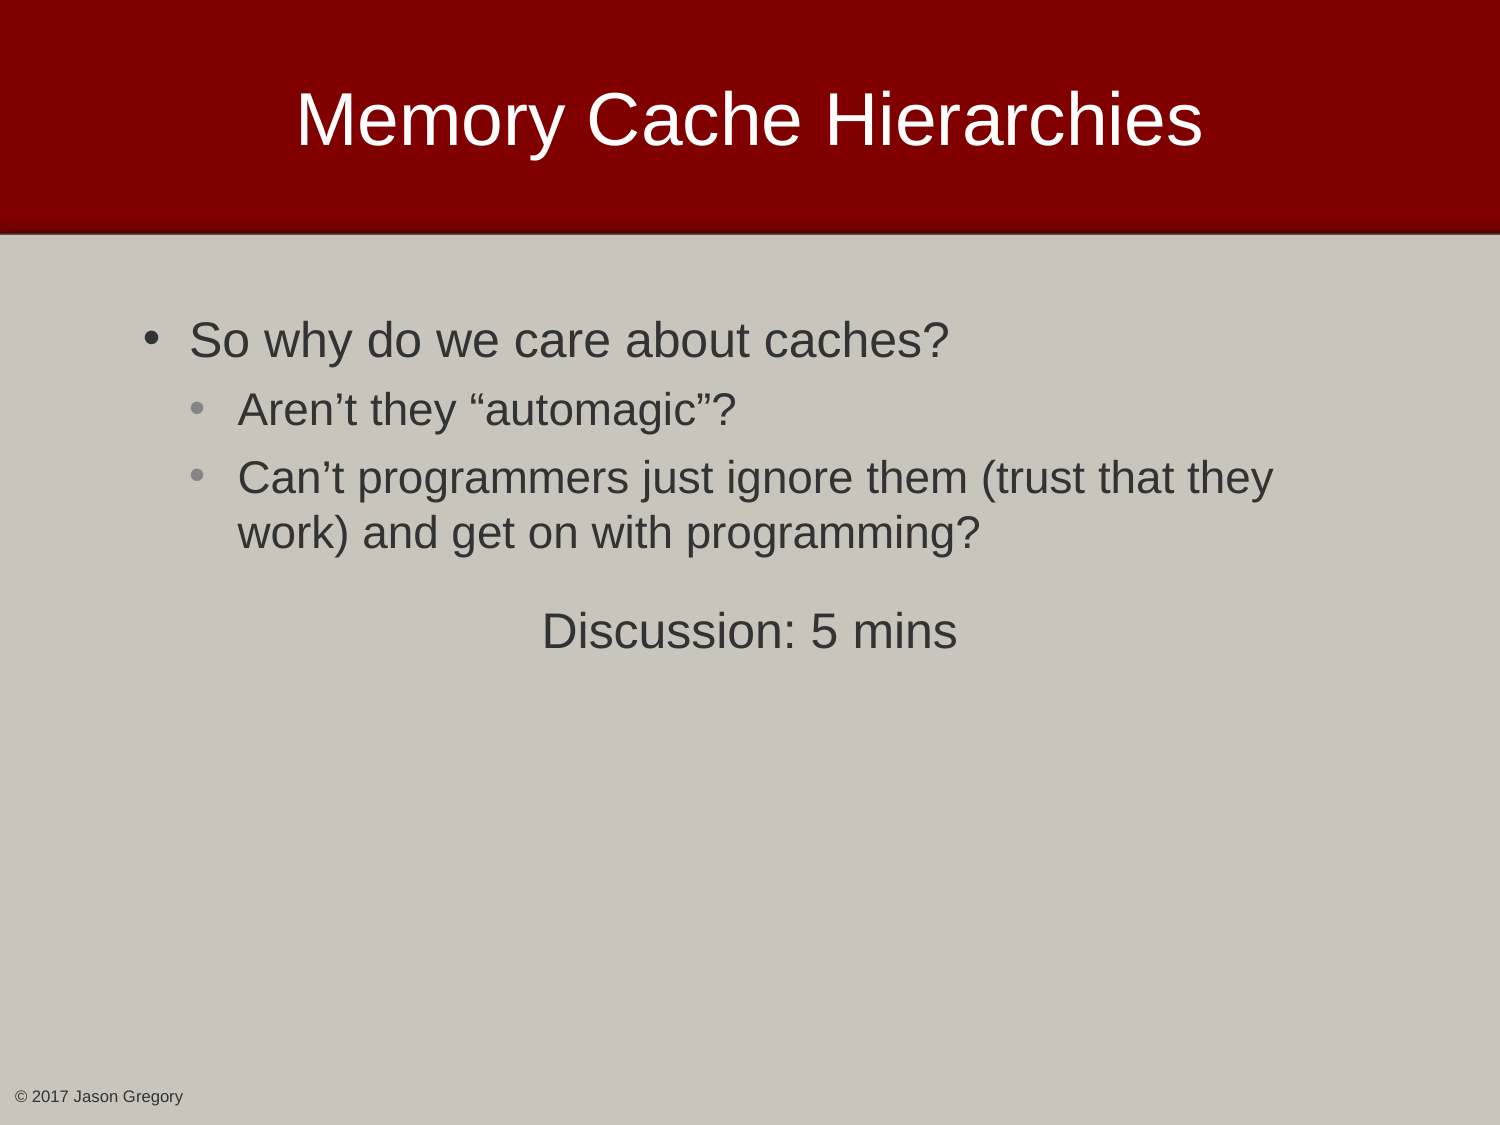

# Memory Cache Hierarchies
So why do we care about caches?
Aren’t they “automagic”?
Can’t programmers just ignore them (trust that they work) and get on with programming?
Discussion: 5 mins
© 2017 Jason Gregory